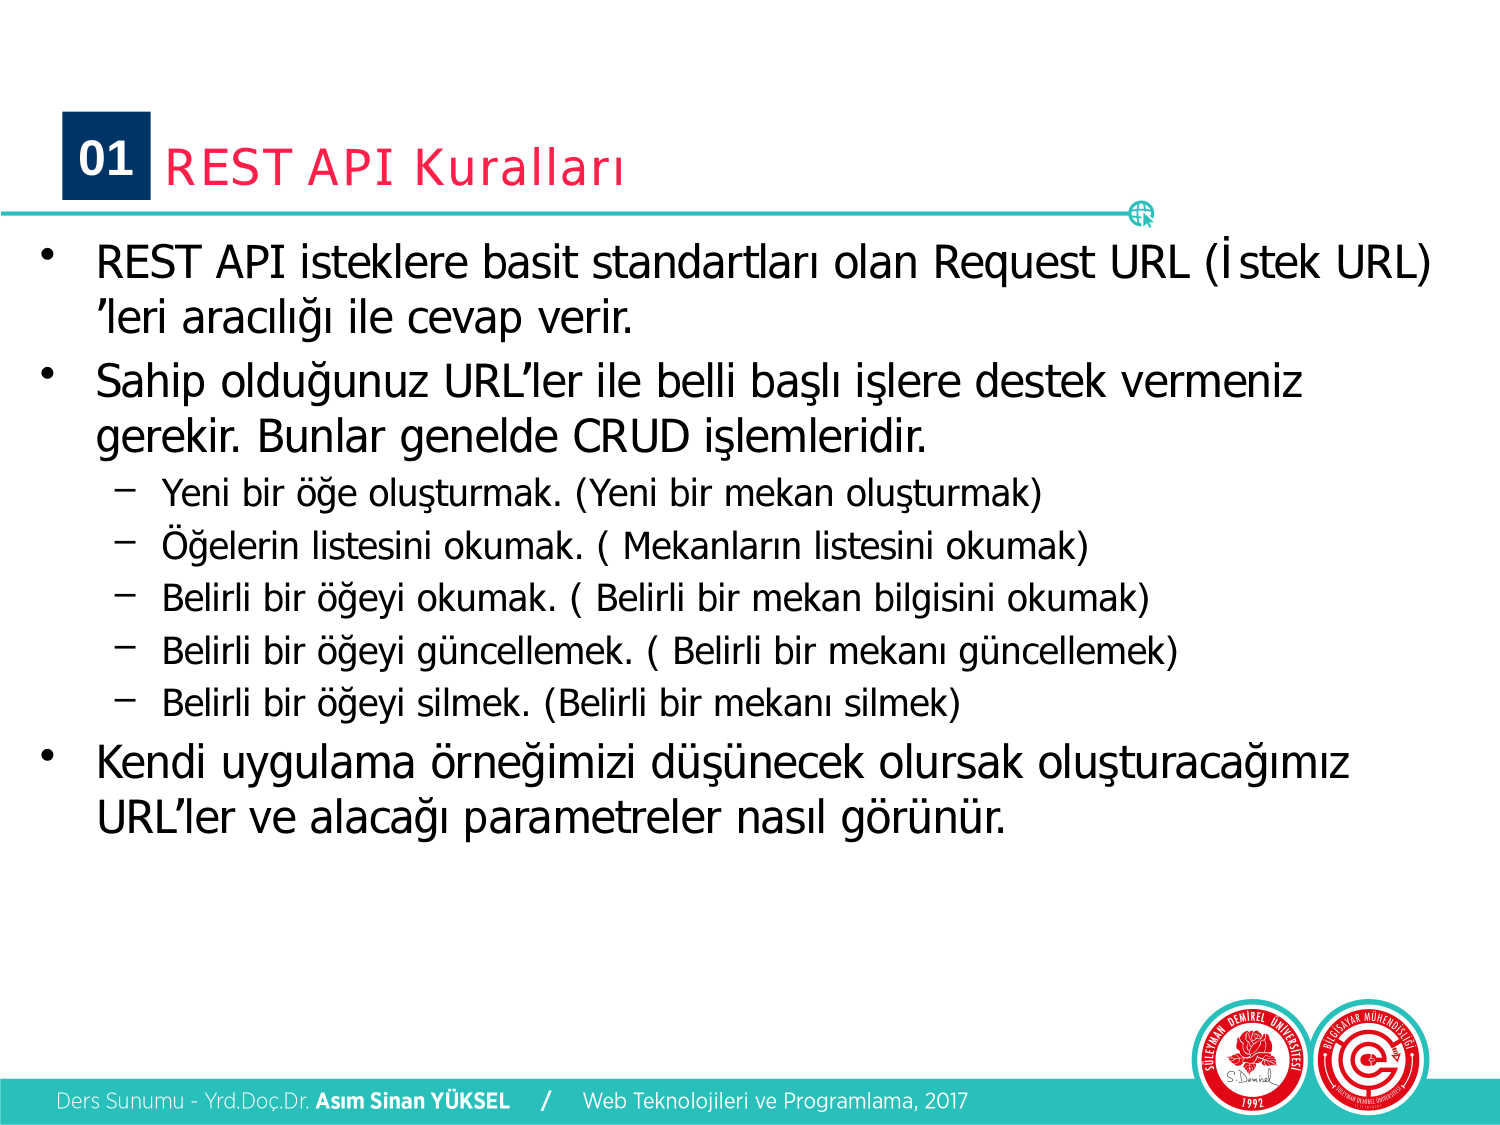

01
# REST API Kuralları
REST API isteklere basit standartları olan Request URL (İstek URL) ’leri aracılığı ile cevap verir.
Sahip olduğunuz URL’ler ile belli başlı işlere destek vermeniz gerekir. Bunlar genelde CRUD işlemleridir.
Yeni bir öğe oluşturmak. (Yeni bir mekan oluşturmak)
Öğelerin listesini okumak. ( Mekanların listesini okumak)
Belirli bir öğeyi okumak. ( Belirli bir mekan bilgisini okumak)
Belirli bir öğeyi güncellemek. ( Belirli bir mekanı güncellemek)
Belirli bir öğeyi silmek. (Belirli bir mekanı silmek)
Kendi uygulama örneğimizi düşünecek olursak oluşturacağımız URL’ler ve alacağı parametreler nasıl görünür.